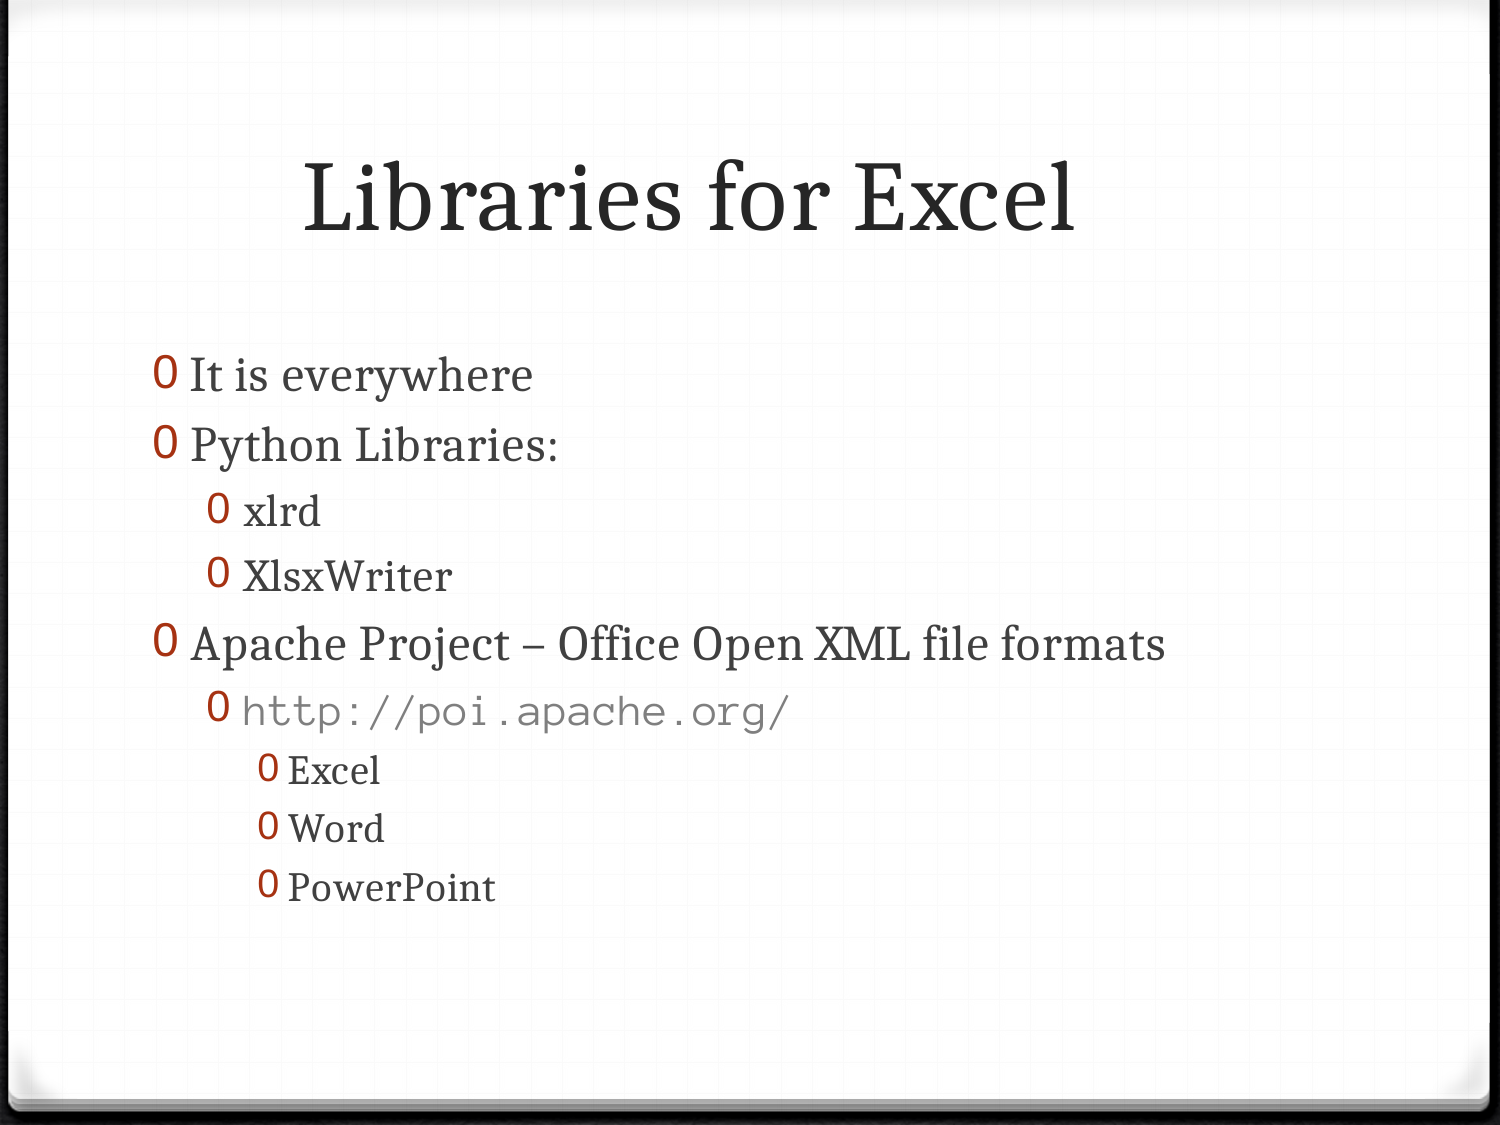

# Libraries for Excel
It is everywhere
Python Libraries:
xlrd
XlsxWriter
Apache Project – Office Open XML file formats
http://poi.apache.org/
Excel
Word
PowerPoint